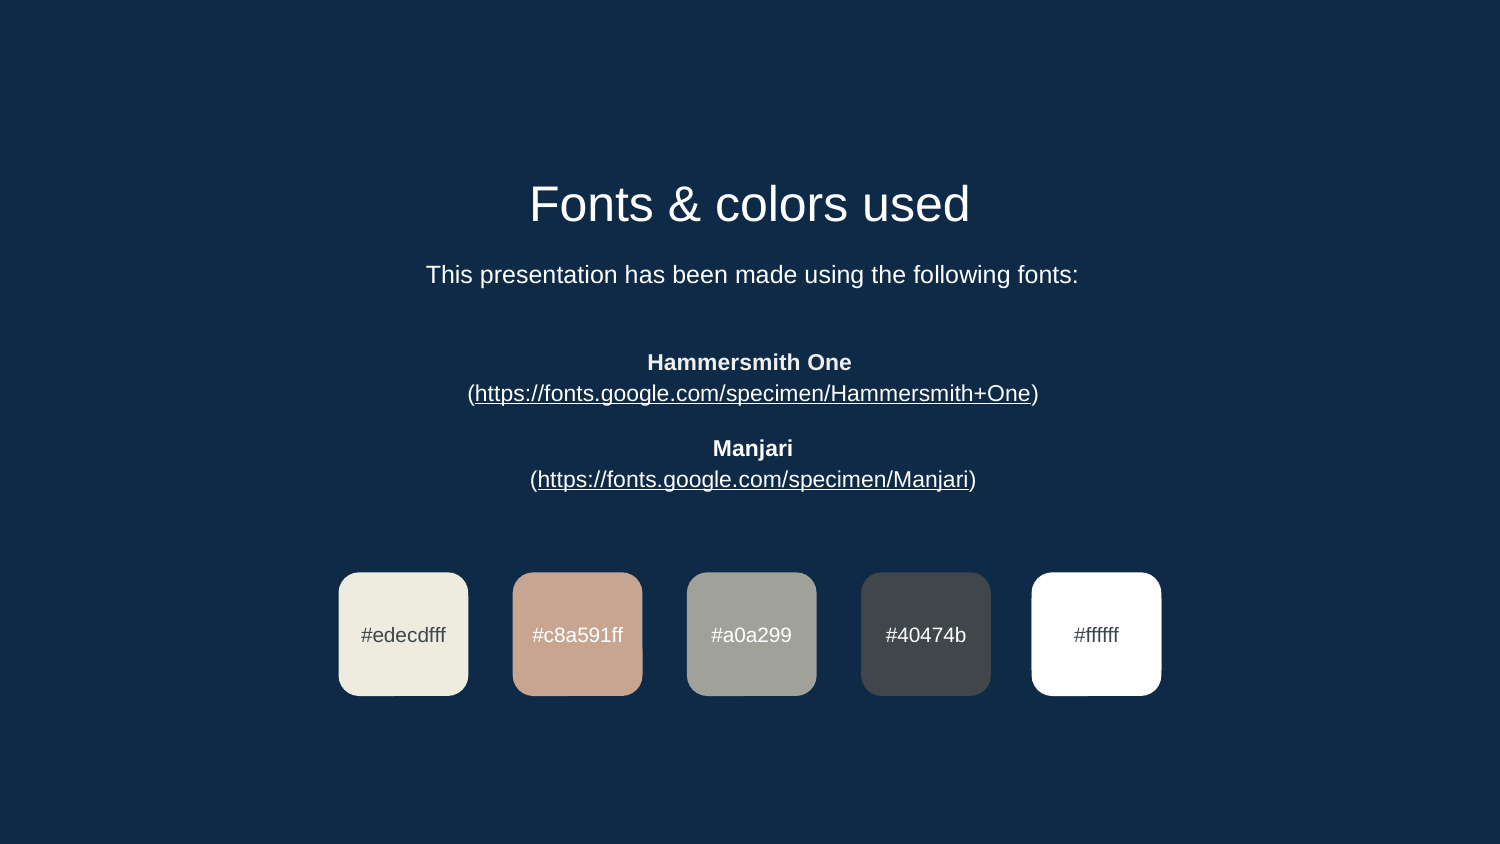

Fonts & colors used
This presentation has been made using the following fonts:

Hammersmith One
(https://fonts.google.com/specimen/Hammersmith+One)

Manjari
(https://fonts.google.com/specimen/Manjari)

#edecdfff
#c8a591ff
#a0a299
#40474b

#ffffff